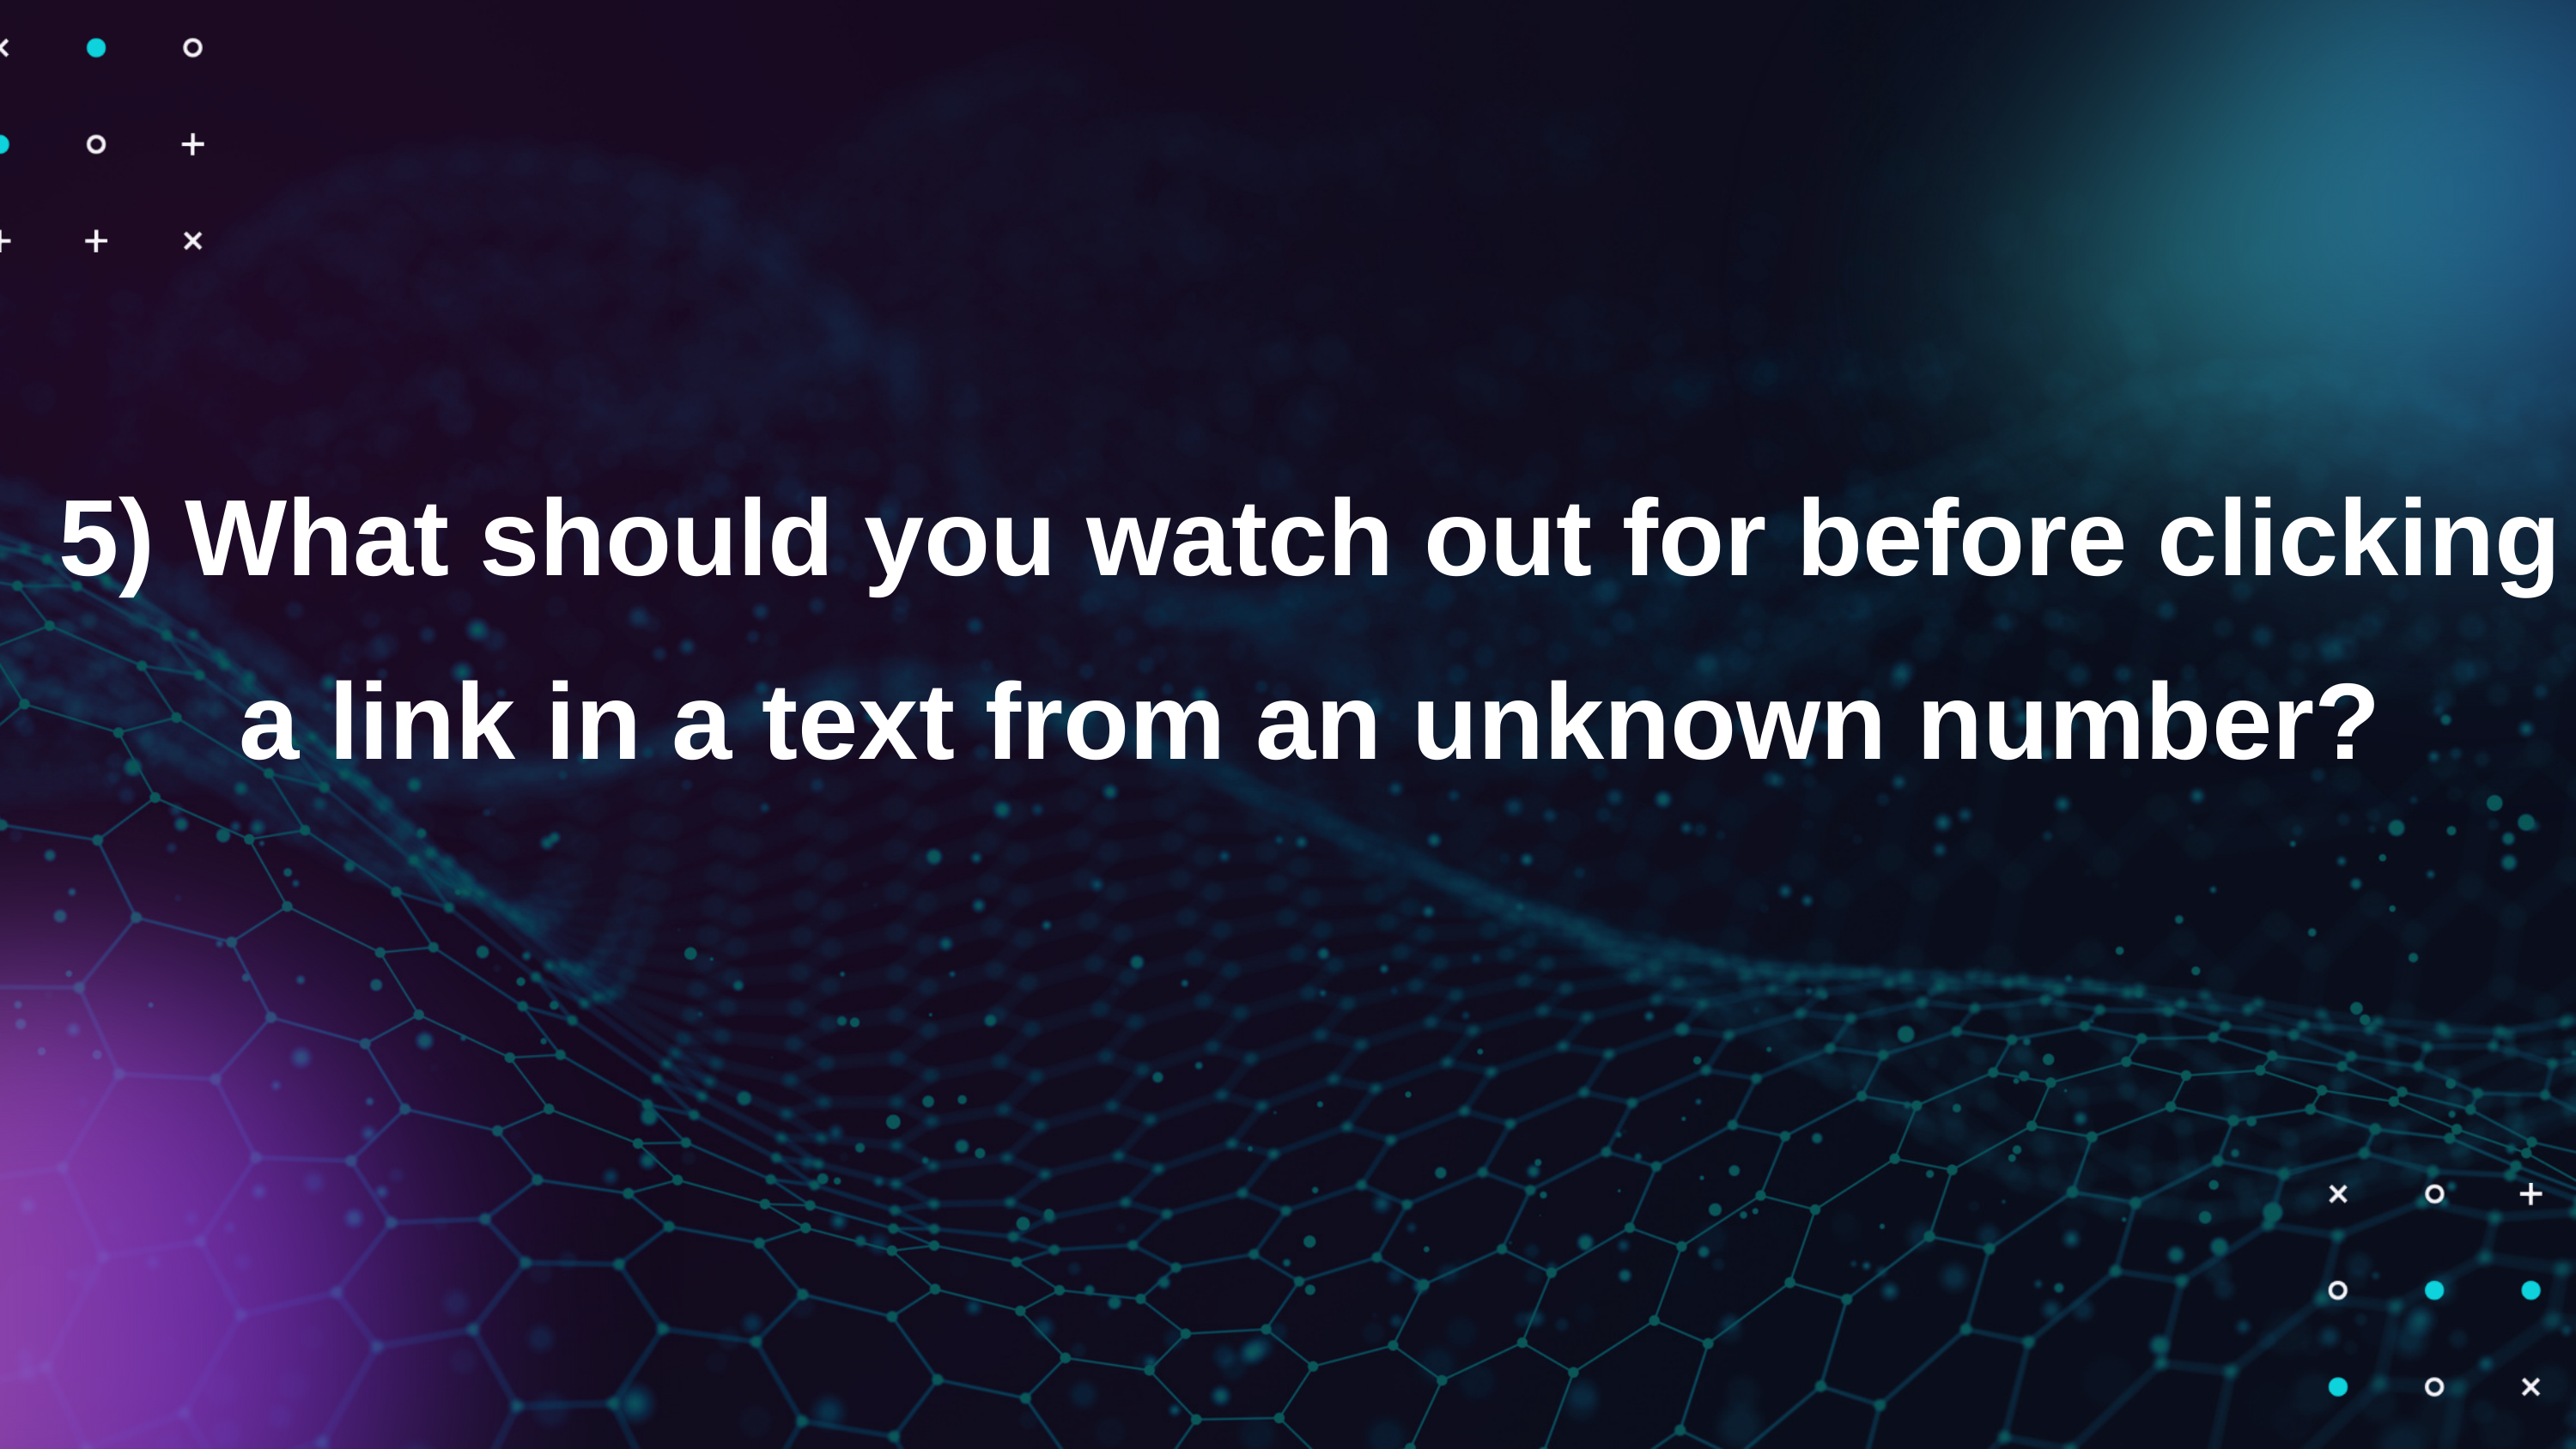

5) What should you watch out for before clicking a link in a text from an unknown number?